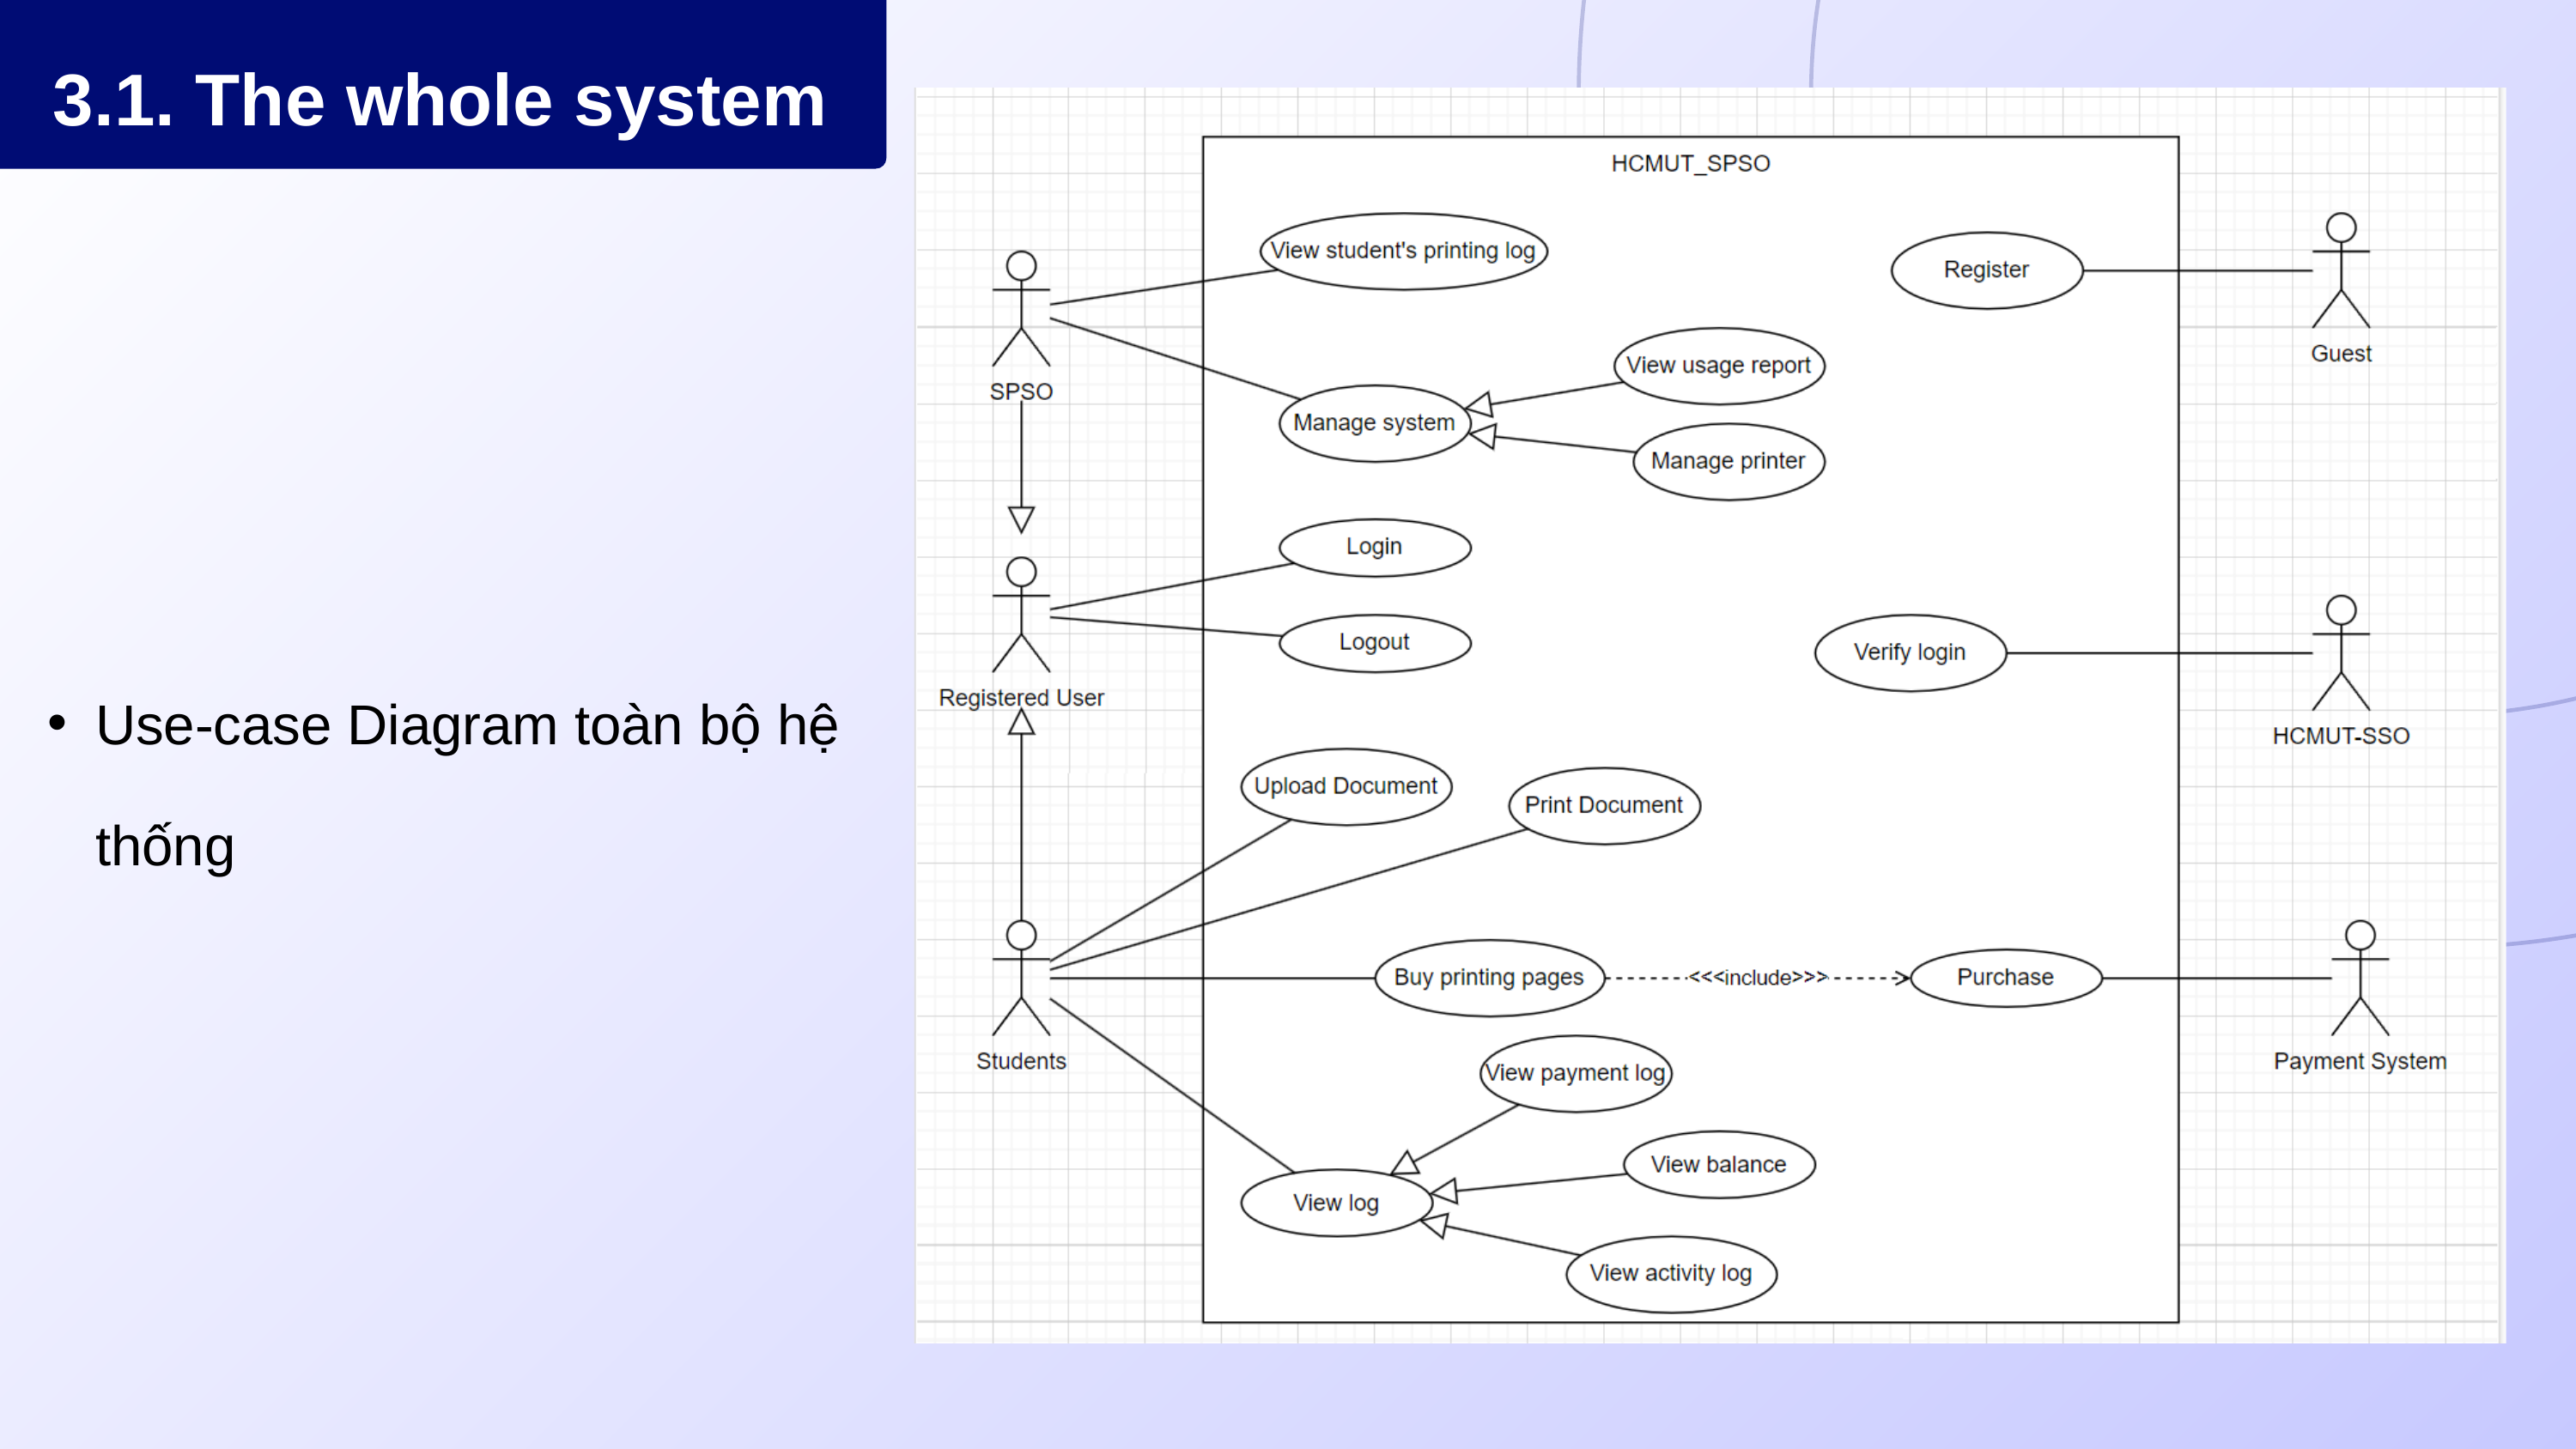

3.1. The whole system

Use-case Diagram toàn bộ hệ thống